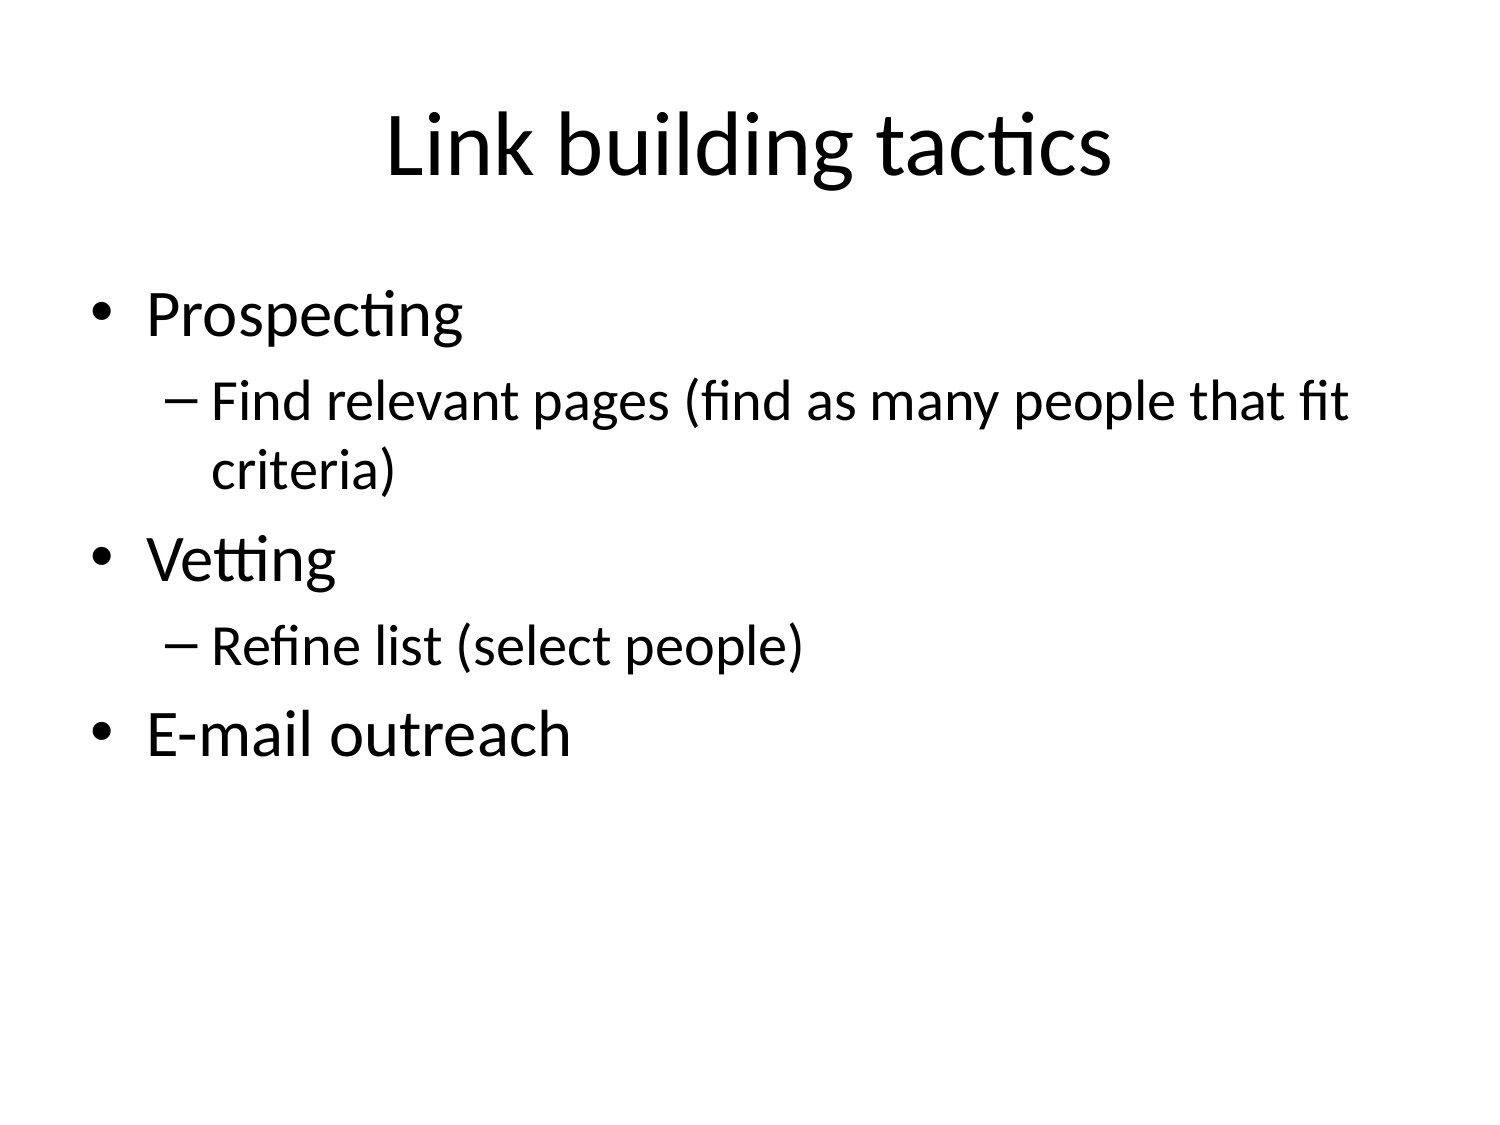

# Link building tactics
Prospecting
Find relevant pages (find as many people that fit criteria)
Vetting
Refine list (select people)
E-mail outreach